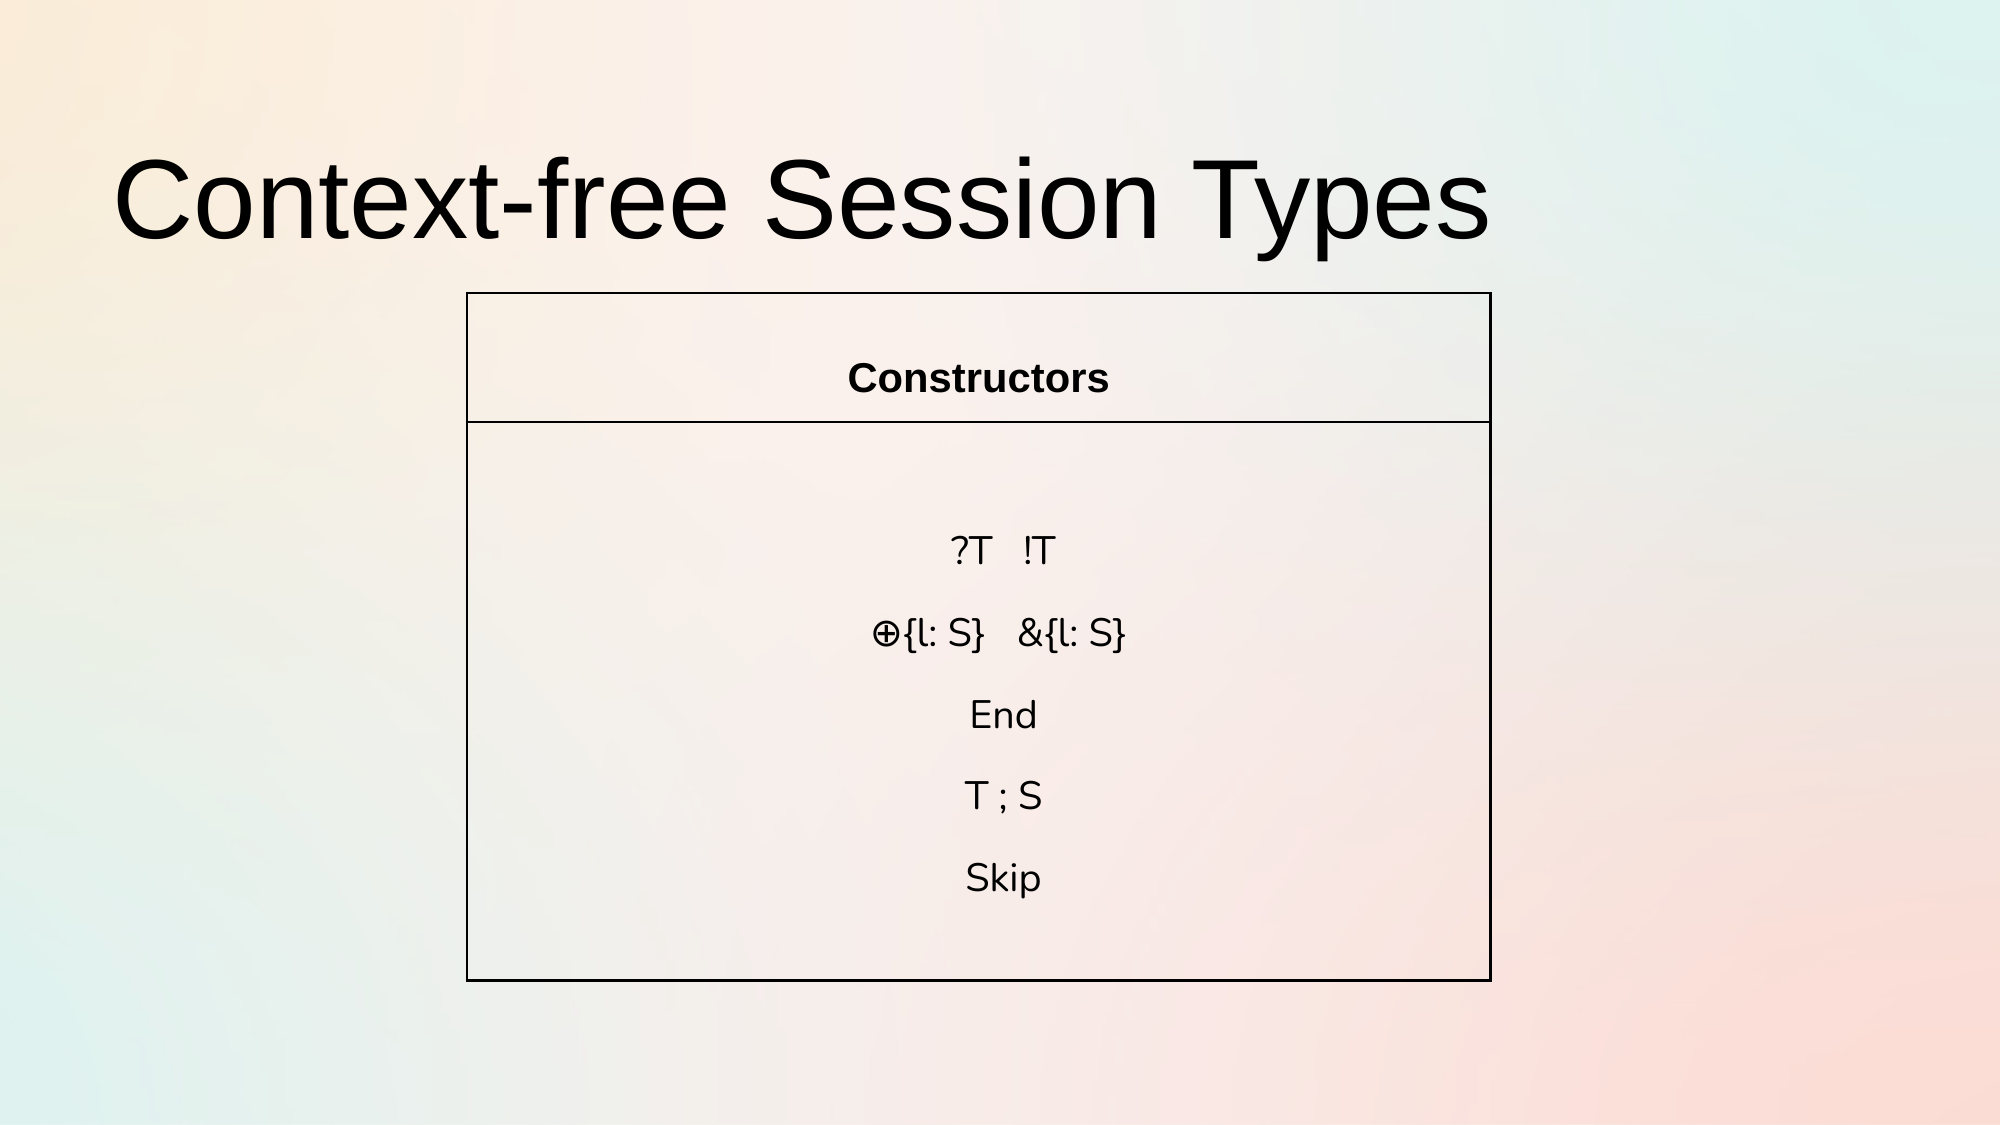

Context-free Session Types
| Constructors |
| --- |
| ?T !T ⊕{l: S} &{l: S} End T ; S Skip |